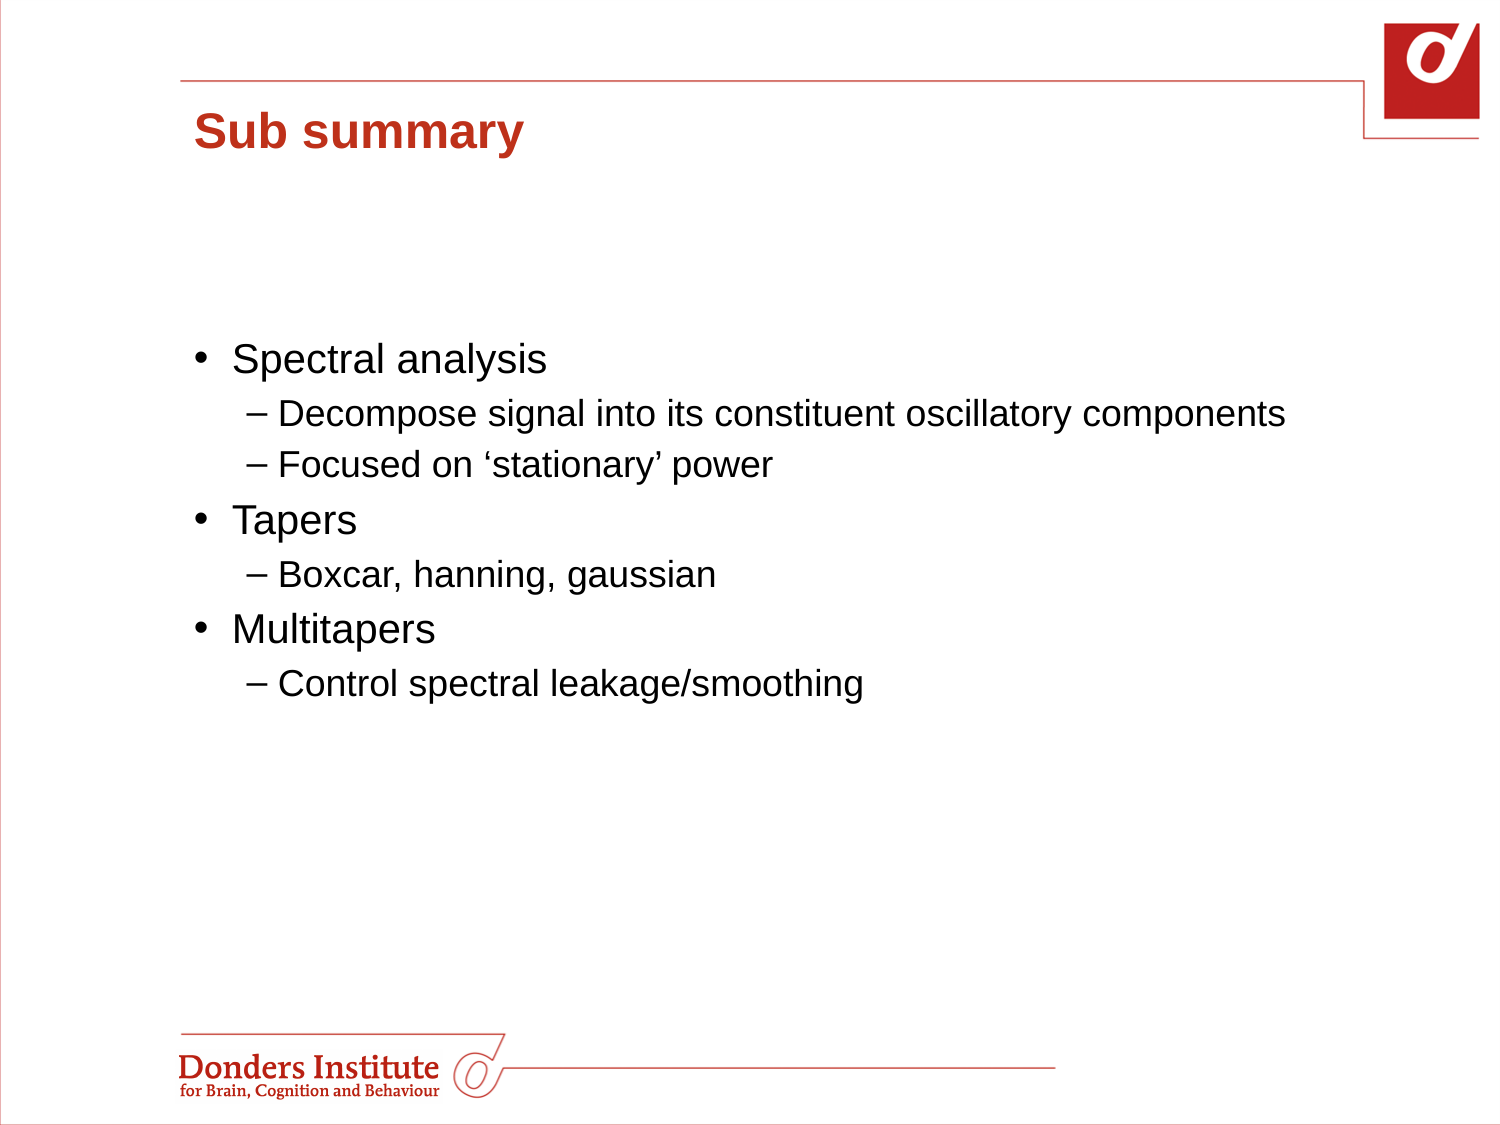

Sub summary
Spectral analysis
Decompose signal into its constituent oscillatory components
Focused on ‘stationary’ power
Tapers
Boxcar, hanning, gaussian
Multitapers
Control spectral leakage/smoothing